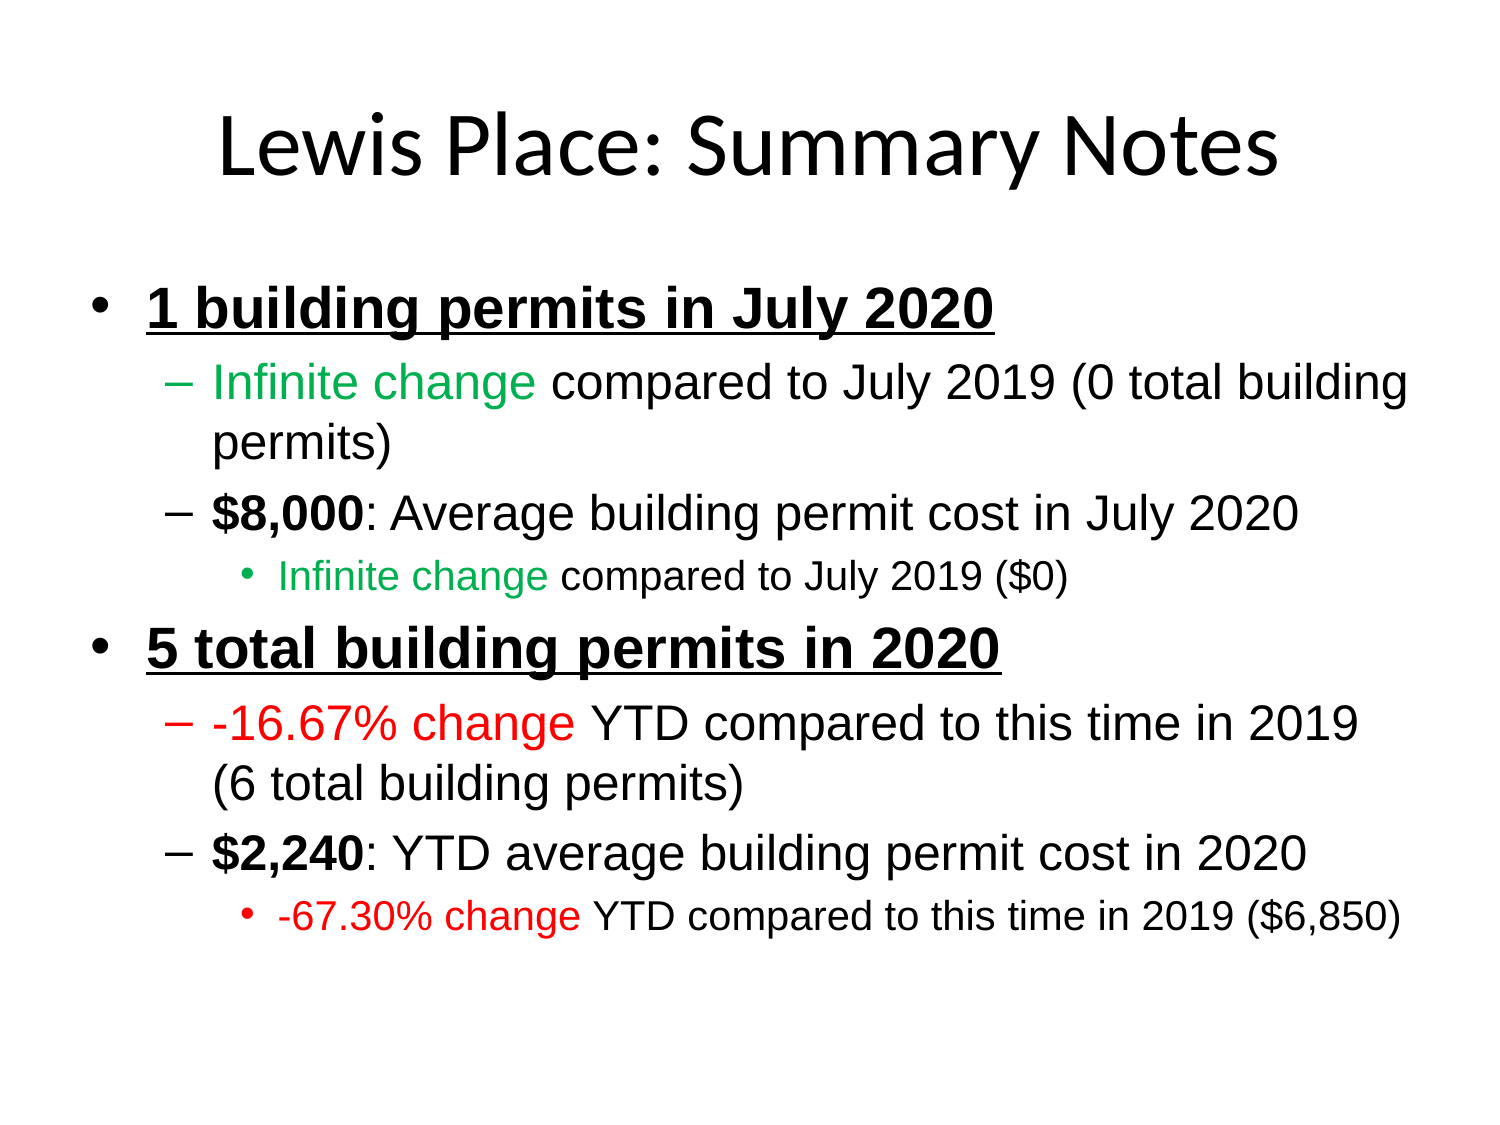

# Lewis Place: Summary Notes
1 building permits in July 2020
Infinite change compared to July 2019 (0 total building permits)
$8,000: Average building permit cost in July 2020
Infinite change compared to July 2019 ($0)
5 total building permits in 2020
-16.67% change YTD compared to this time in 2019 (6 total building permits)
$2,240: YTD average building permit cost in 2020
-67.30% change YTD compared to this time in 2019 ($6,850)